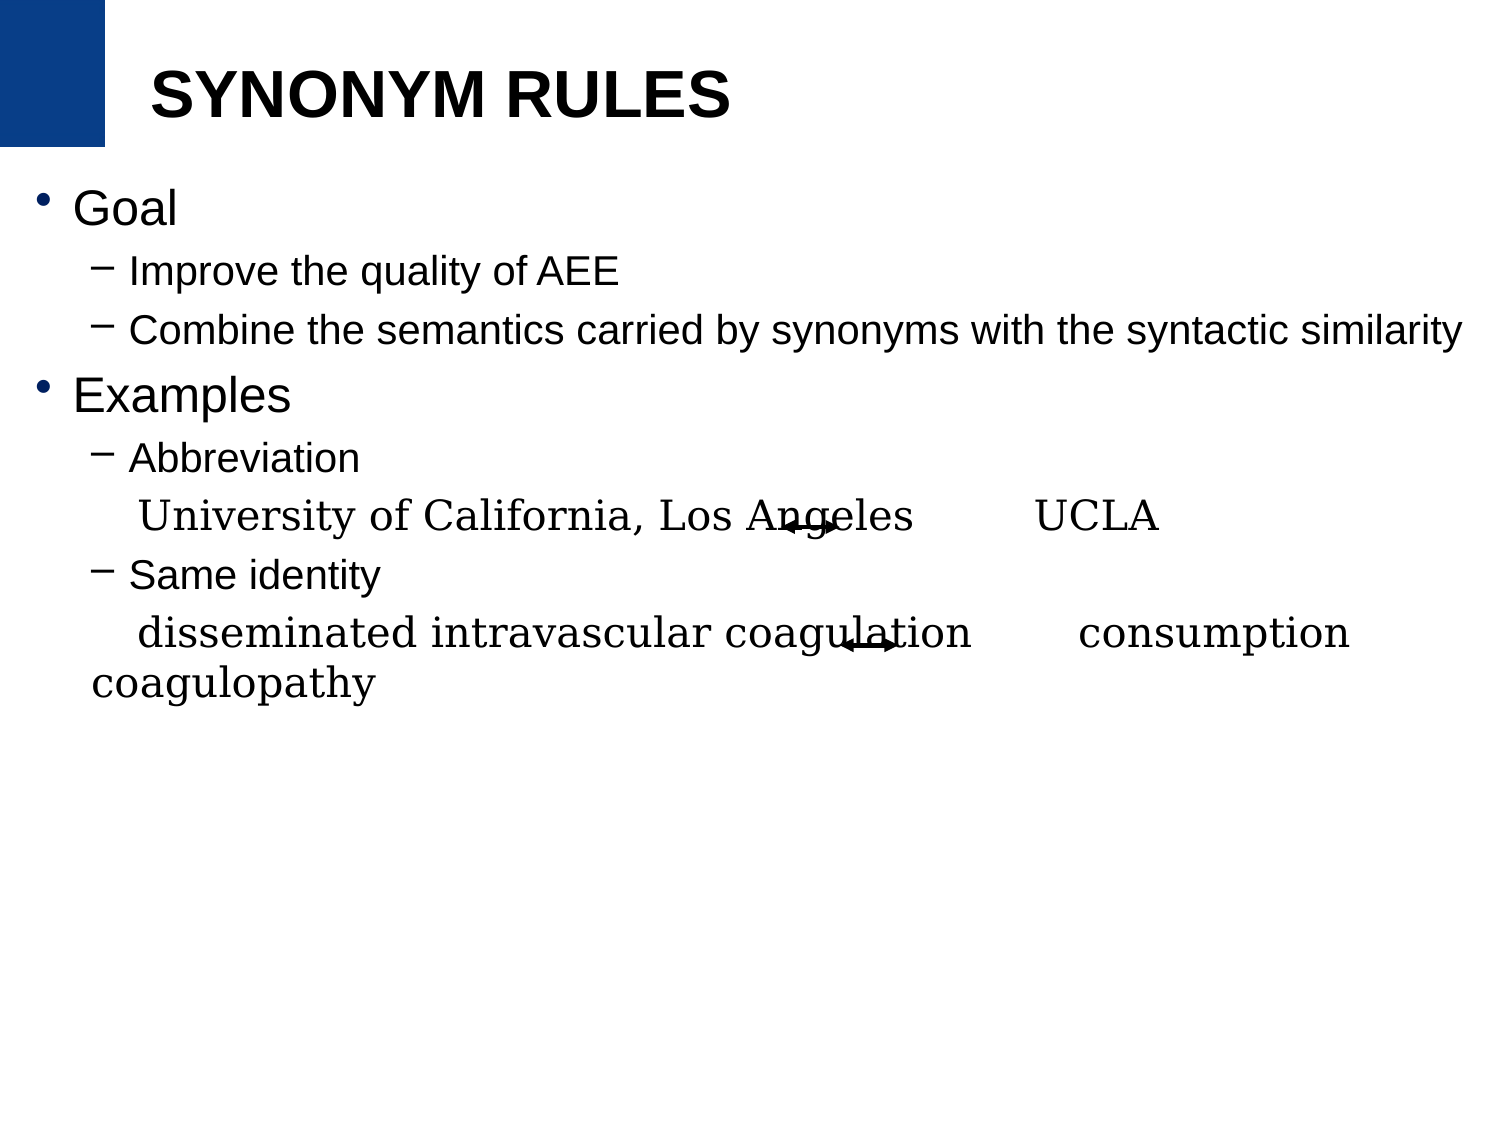

# Synonym Rules
Goal
Improve the quality of AEE
Combine the semantics carried by synonyms with the syntactic similarity
Examples
Abbreviation
    University of California, Los Angeles         UCLA
Same identity
    disseminated intravascular coagulation        consumption coagulopathy